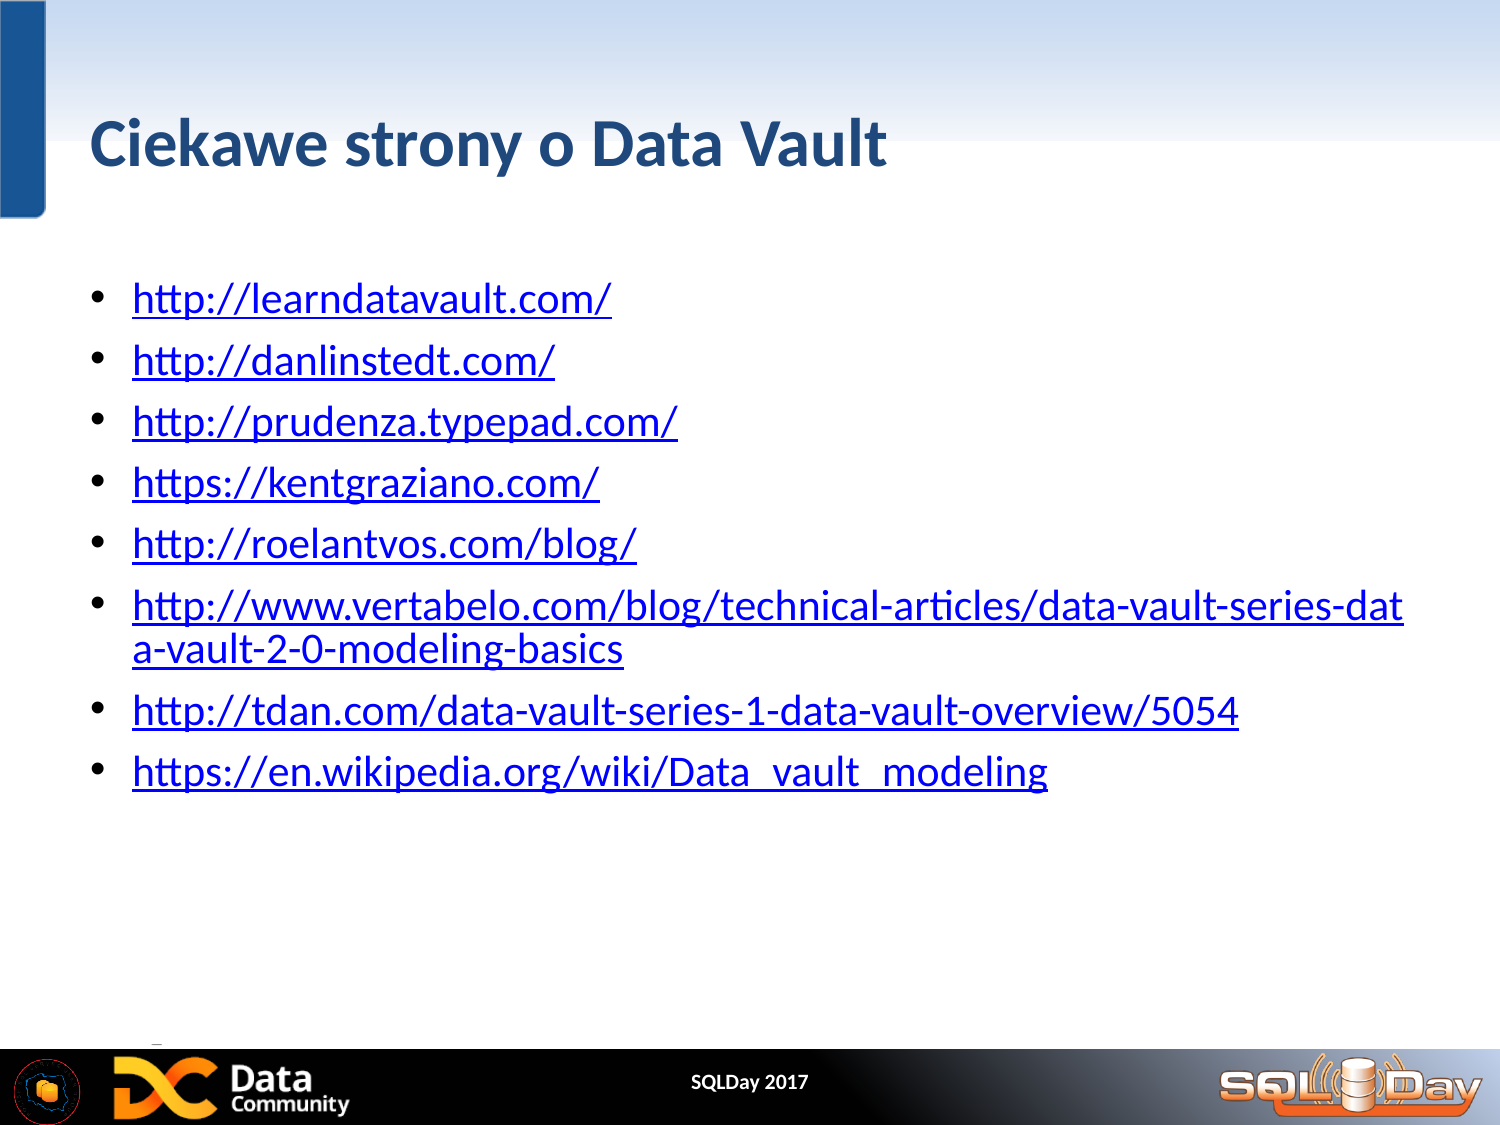

# Ciekawe strony o Data Vault
http://learndatavault.com/
http://danlinstedt.com/
http://prudenza.typepad.com/
https://kentgraziano.com/
http://roelantvos.com/blog/
http://www.vertabelo.com/blog/technical-articles/data-vault-series-data-vault-2-0-modeling-basics
http://tdan.com/data-vault-series-1-data-vault-overview/5054
https://en.wikipedia.org/wiki/Data_vault_modeling